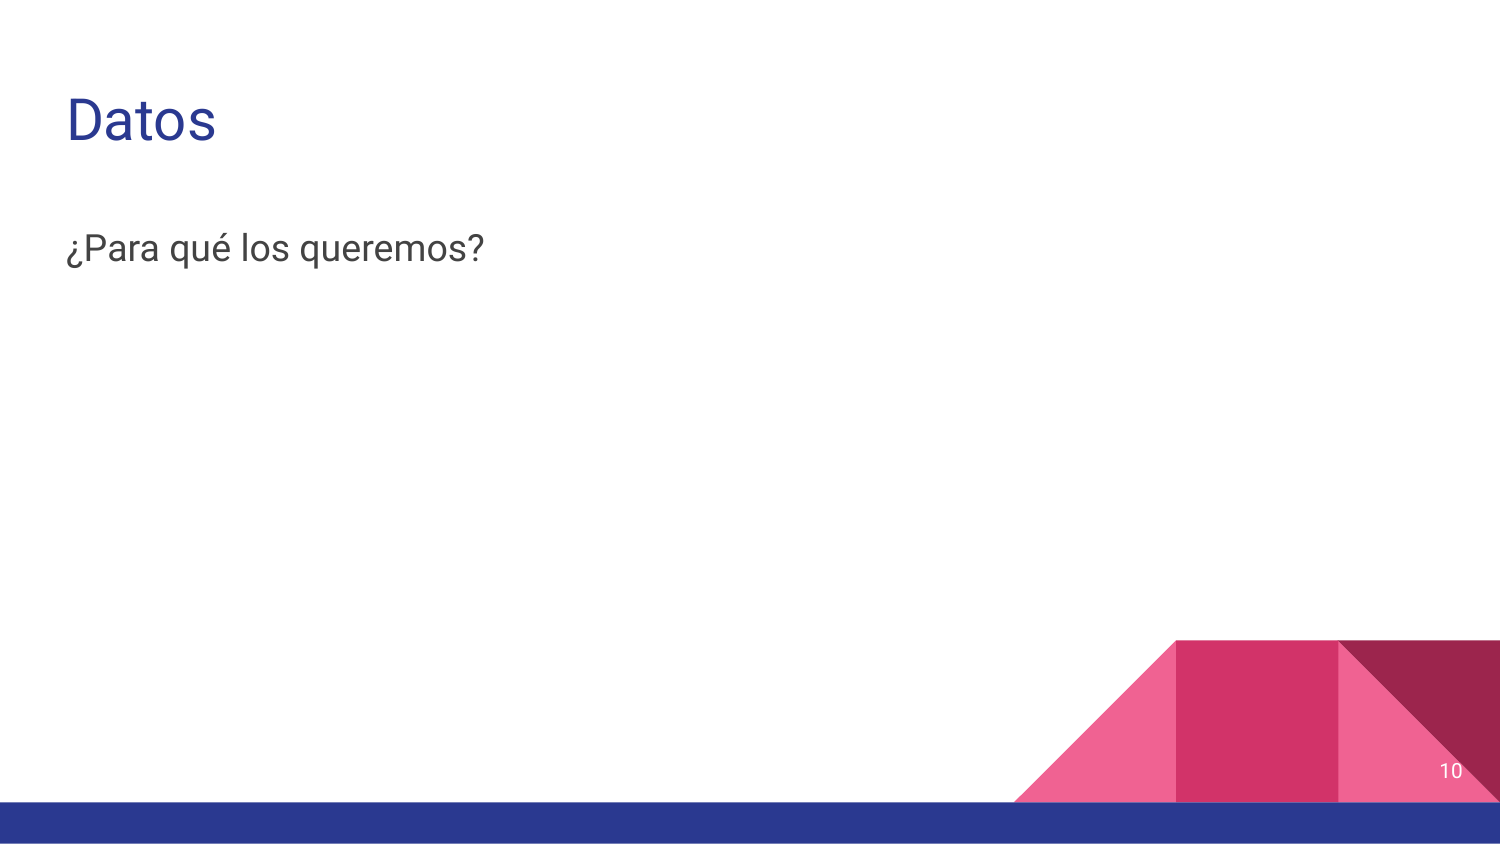

# Datos
¿Para qué los queremos?
10